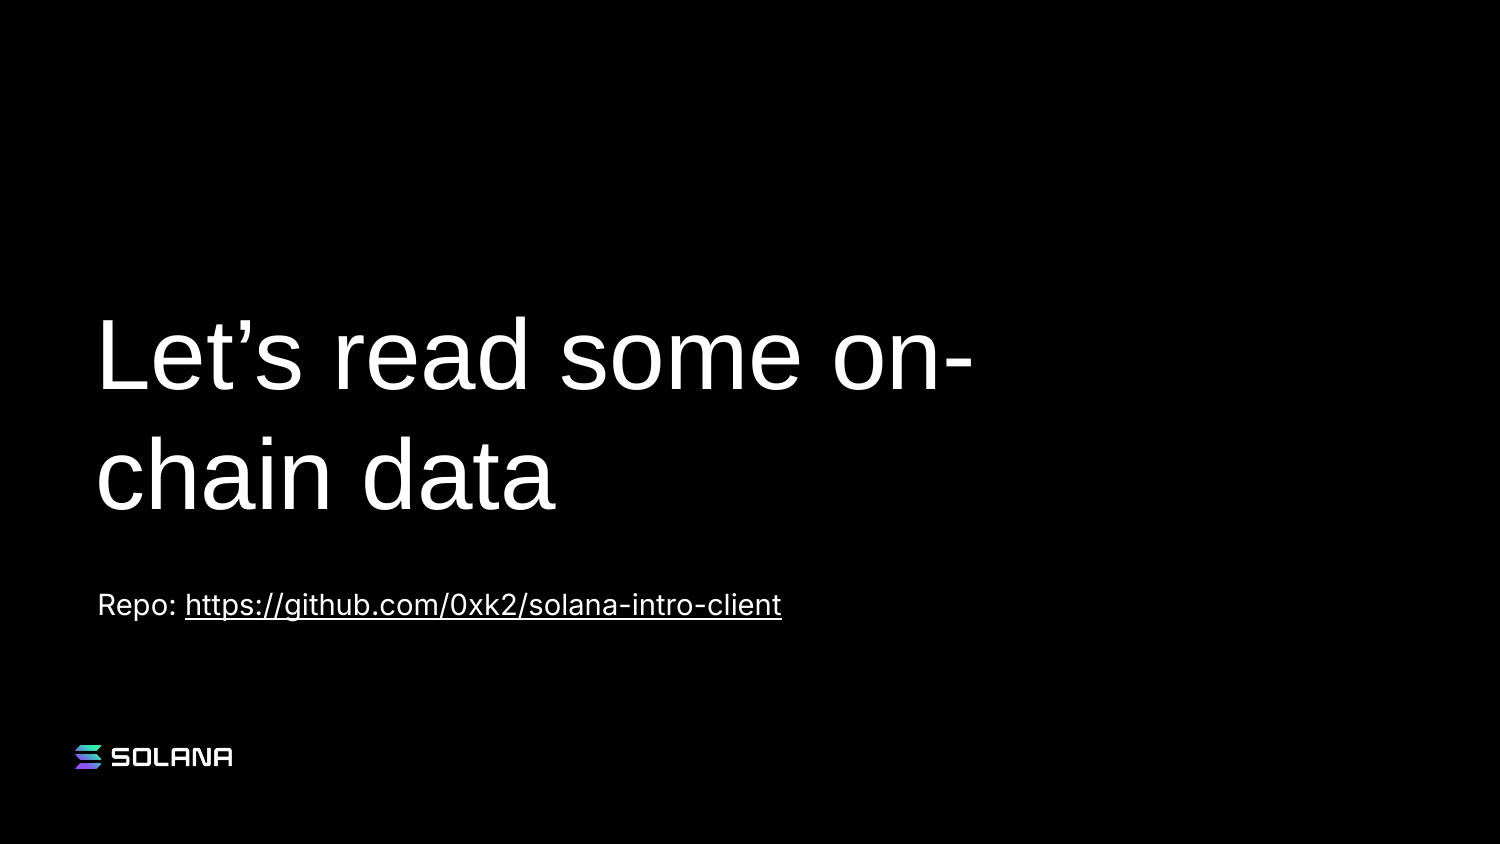

# Let’s read some on-chain data
Repo: https://github.com/0xk2/solana-intro-client